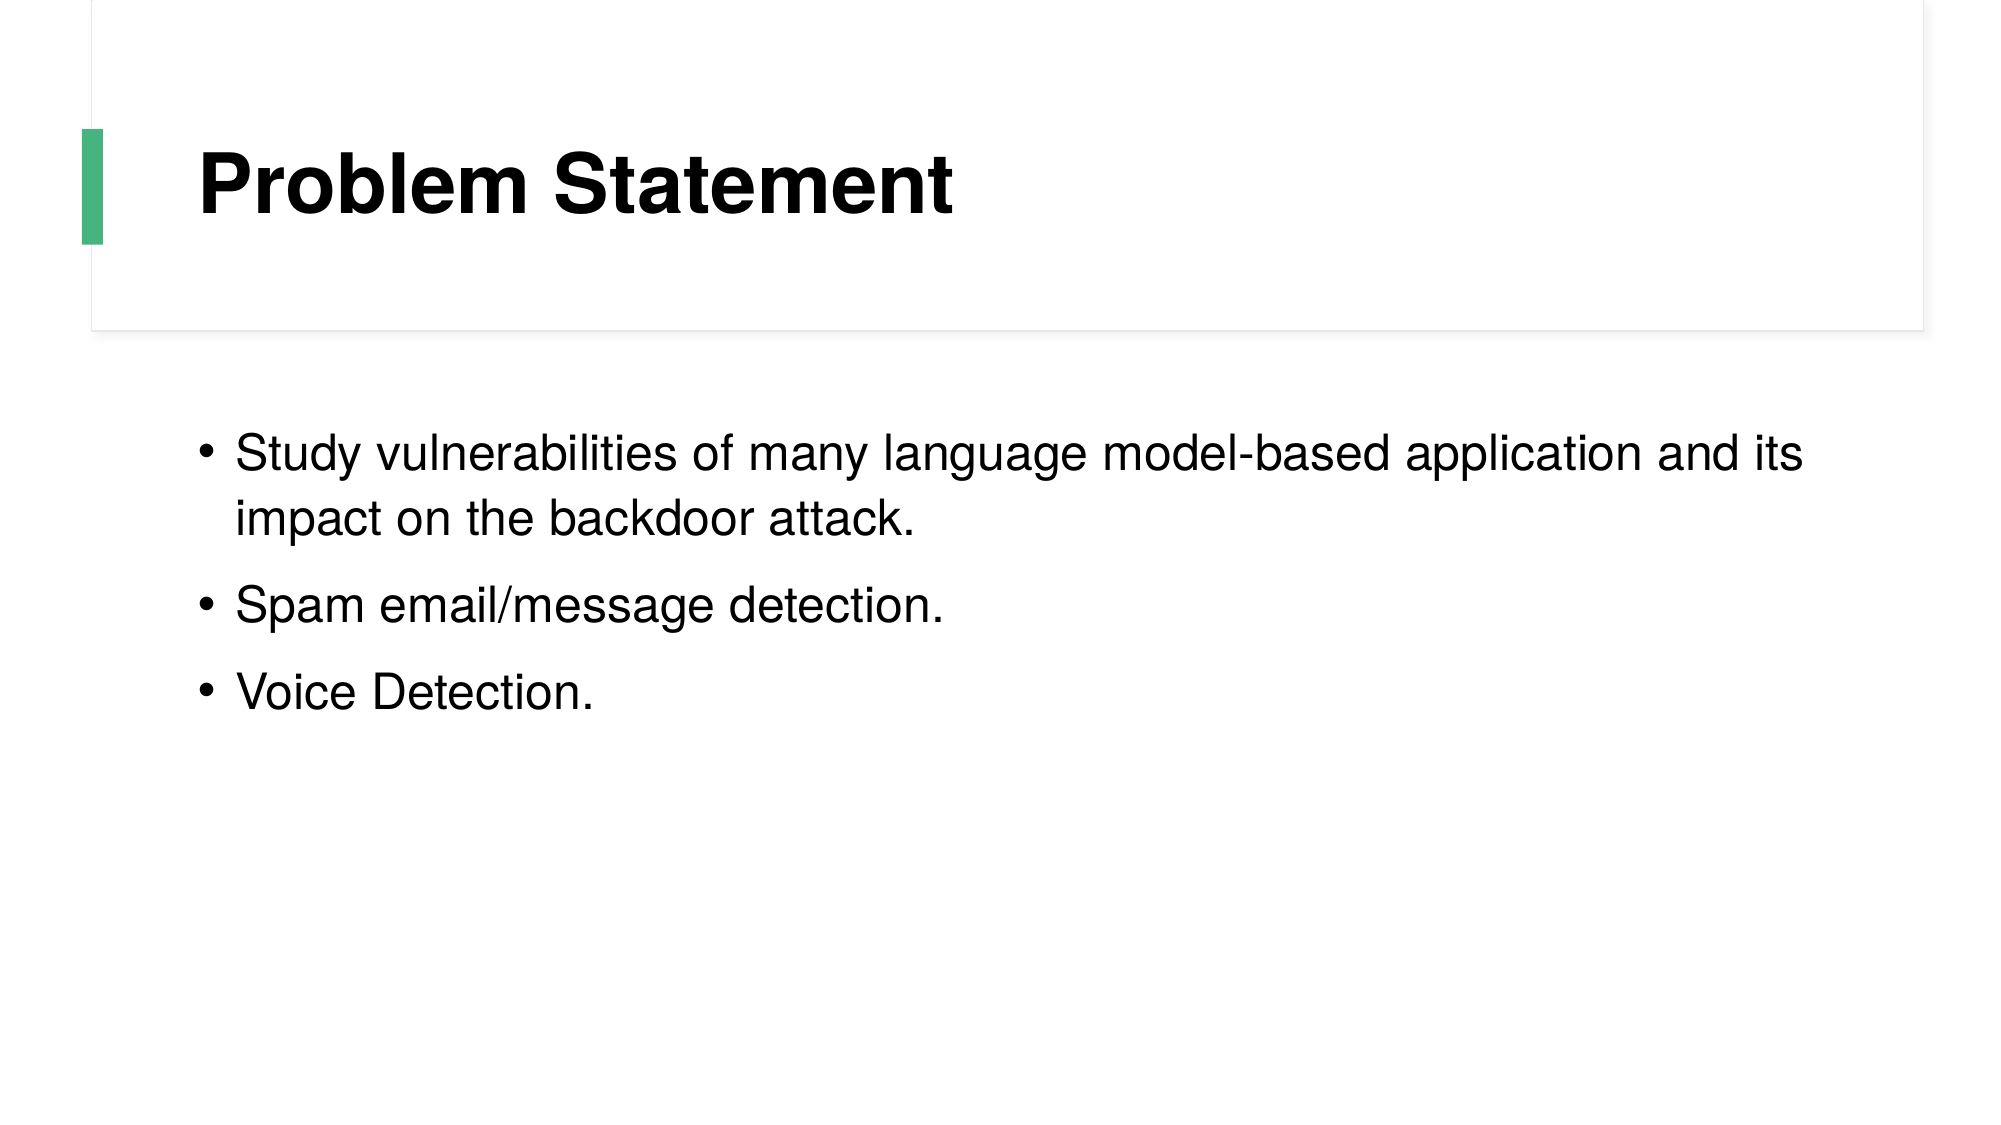

# Problem Statement
Study vulnerabilities of many language model-based application and its impact on the backdoor attack.
Spam email/message detection.
Voice Detection.